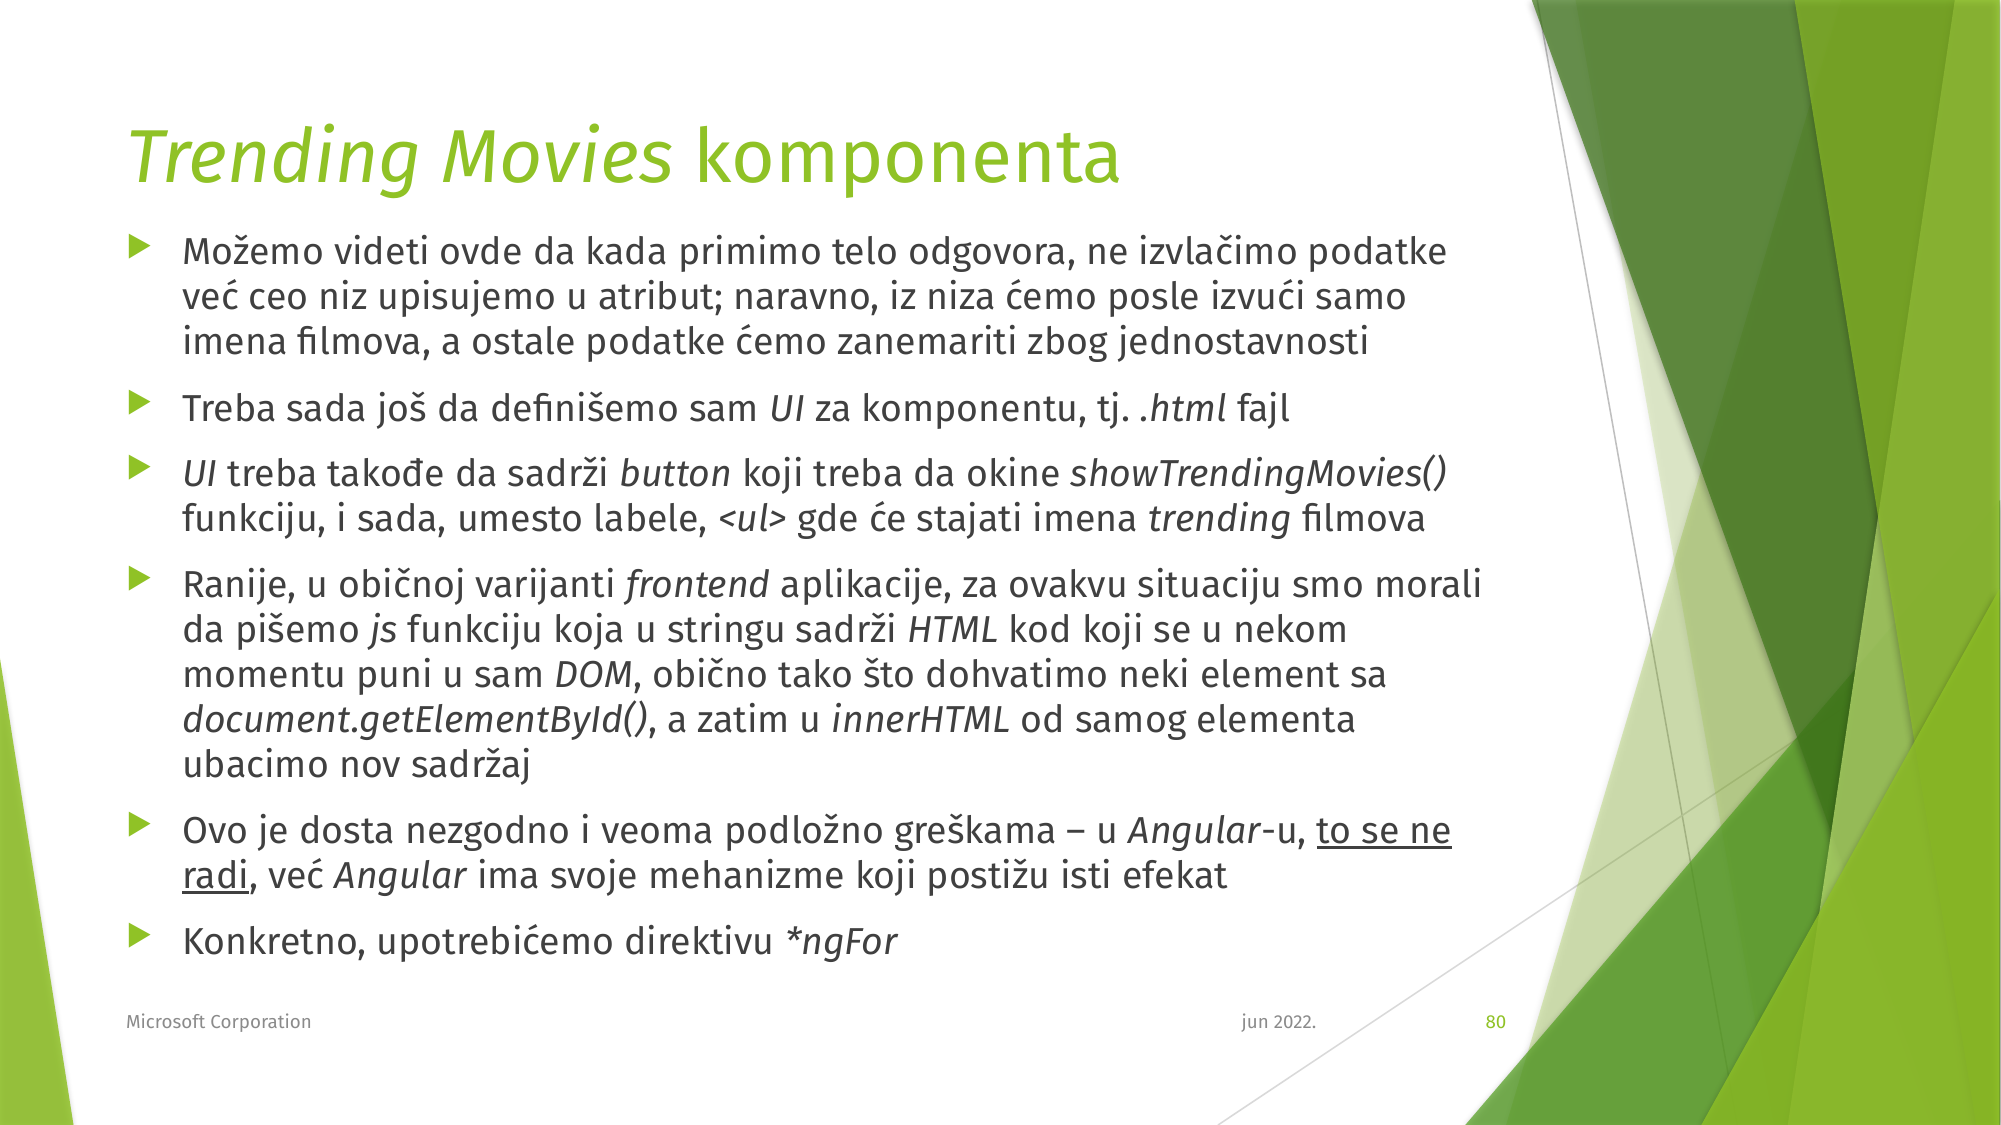

# Trending Movies komponenta
Možemo videti ovde da kada primimo telo odgovora, ne izvlačimo podatke već ceo niz upisujemo u atribut; naravno, iz niza ćemo posle izvući samo imena filmova, a ostale podatke ćemo zanemariti zbog jednostavnosti
Treba sada još da definišemo sam UI za komponentu, tj. .html fajl
UI treba takođe da sadrži button koji treba da okine showTrendingMovies() funkciju, i sada, umesto labele, <ul> gde će stajati imena trending filmova
Ranije, u običnoj varijanti frontend aplikacije, za ovakvu situaciju smo morali da pišemo js funkciju koja u stringu sadrži HTML kod koji se u nekom momentu puni u sam DOM, obično tako što dohvatimo neki element sa document.getElementById(), a zatim u innerHTML od samog elementa ubacimo nov sadržaj
Ovo je dosta nezgodno i veoma podložno greškama – u Angular-u, to se ne radi, već Angular ima svoje mehanizme koji postižu isti efekat
Konkretno, upotrebićemo direktivu *ngFor
Microsoft Corporation
jun 2022.
80